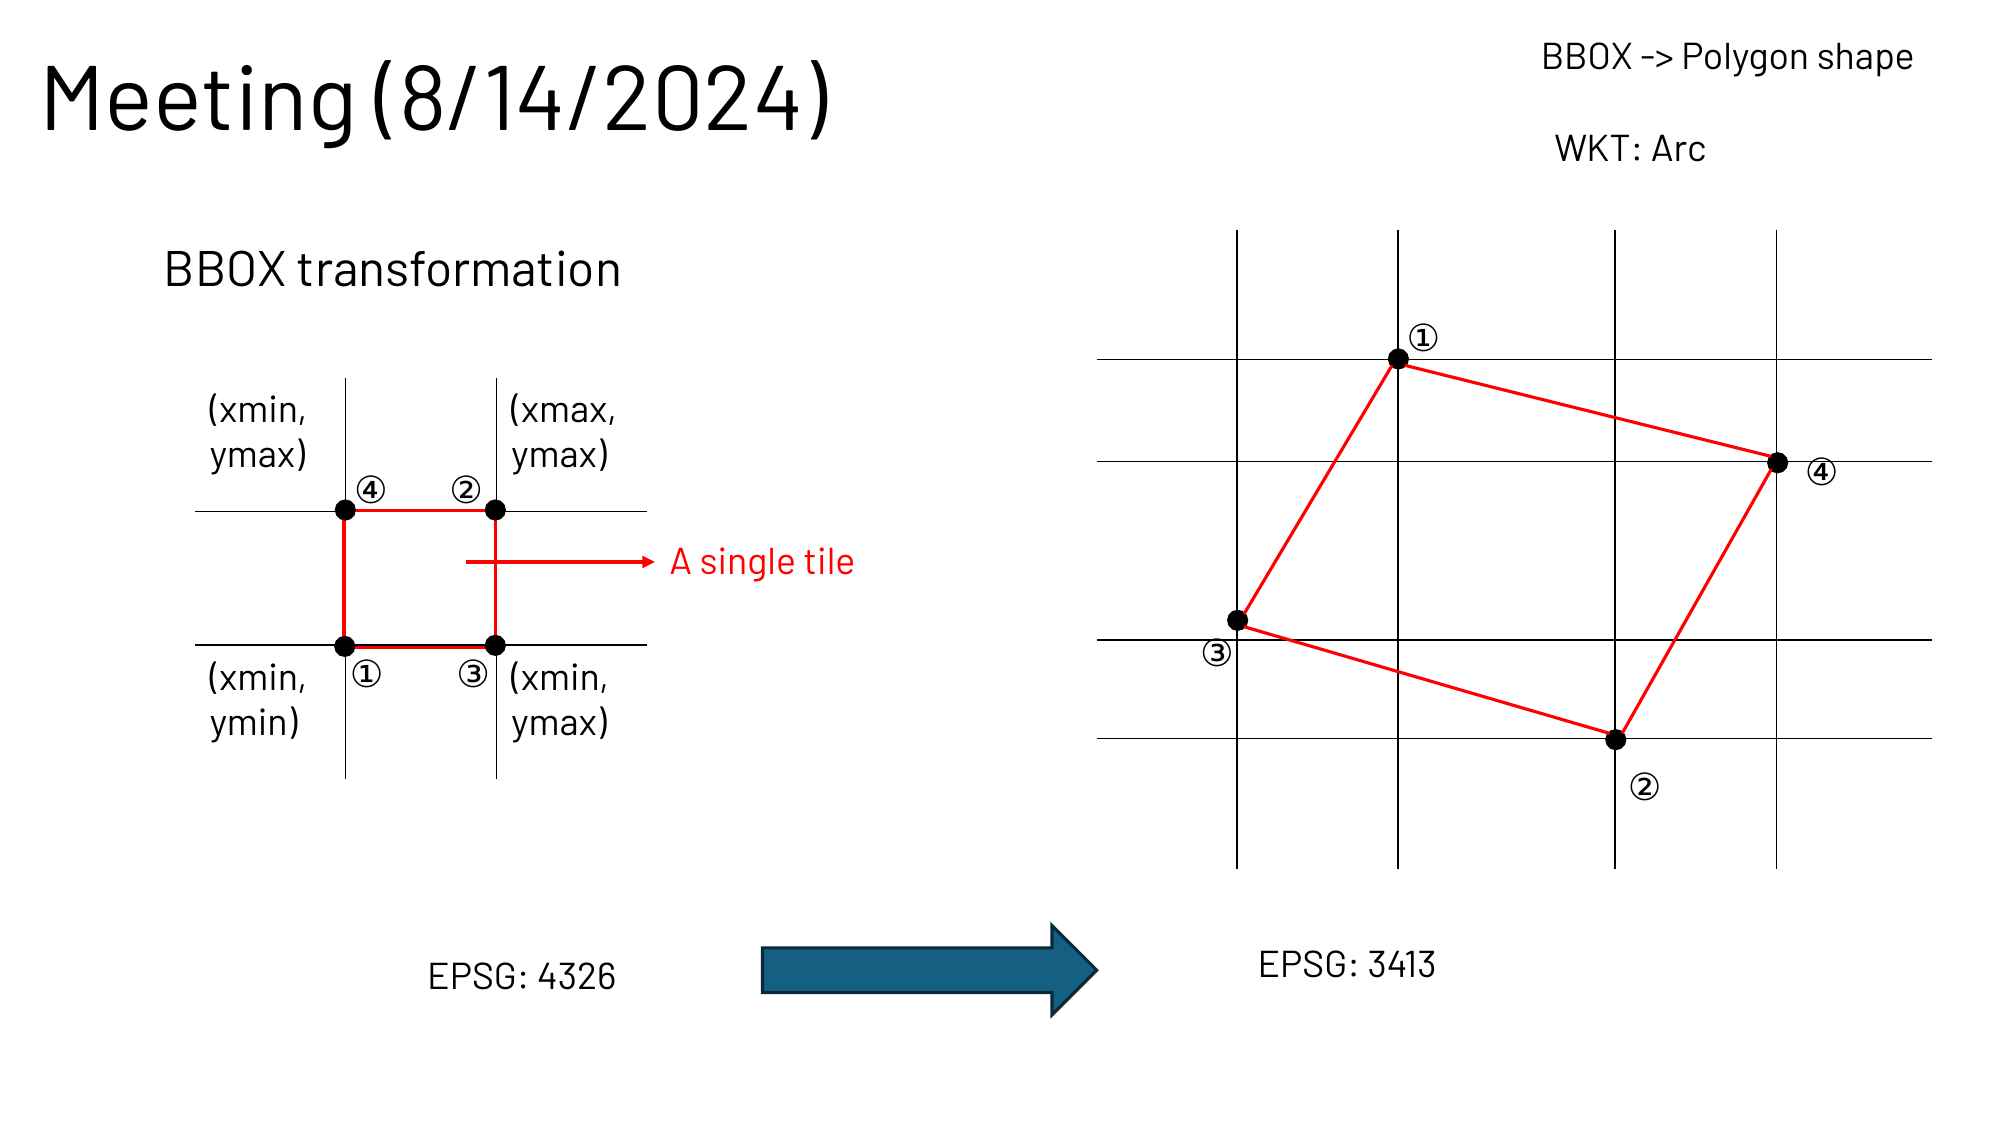

# Meeting (8/14/2024)
BBOX -> Polygon shape
WKT: Arc
BBOX transformation
|  |  |  |  |  |
| --- | --- | --- | --- | --- |
|  |  |  |  |  |
|  |  |  |  |  |
|  |  |  |  |  |
|  |  |  |  |  |
①

| (xmin, ymax) |  | (xmax, ymax) |
| --- | --- | --- |
|  |  |  |
| (xmin, ymin) |  | (xmin, ymax) |
④

④
②

A single tile

③

①
③

②

EPSG: 3413
EPSG: 4326